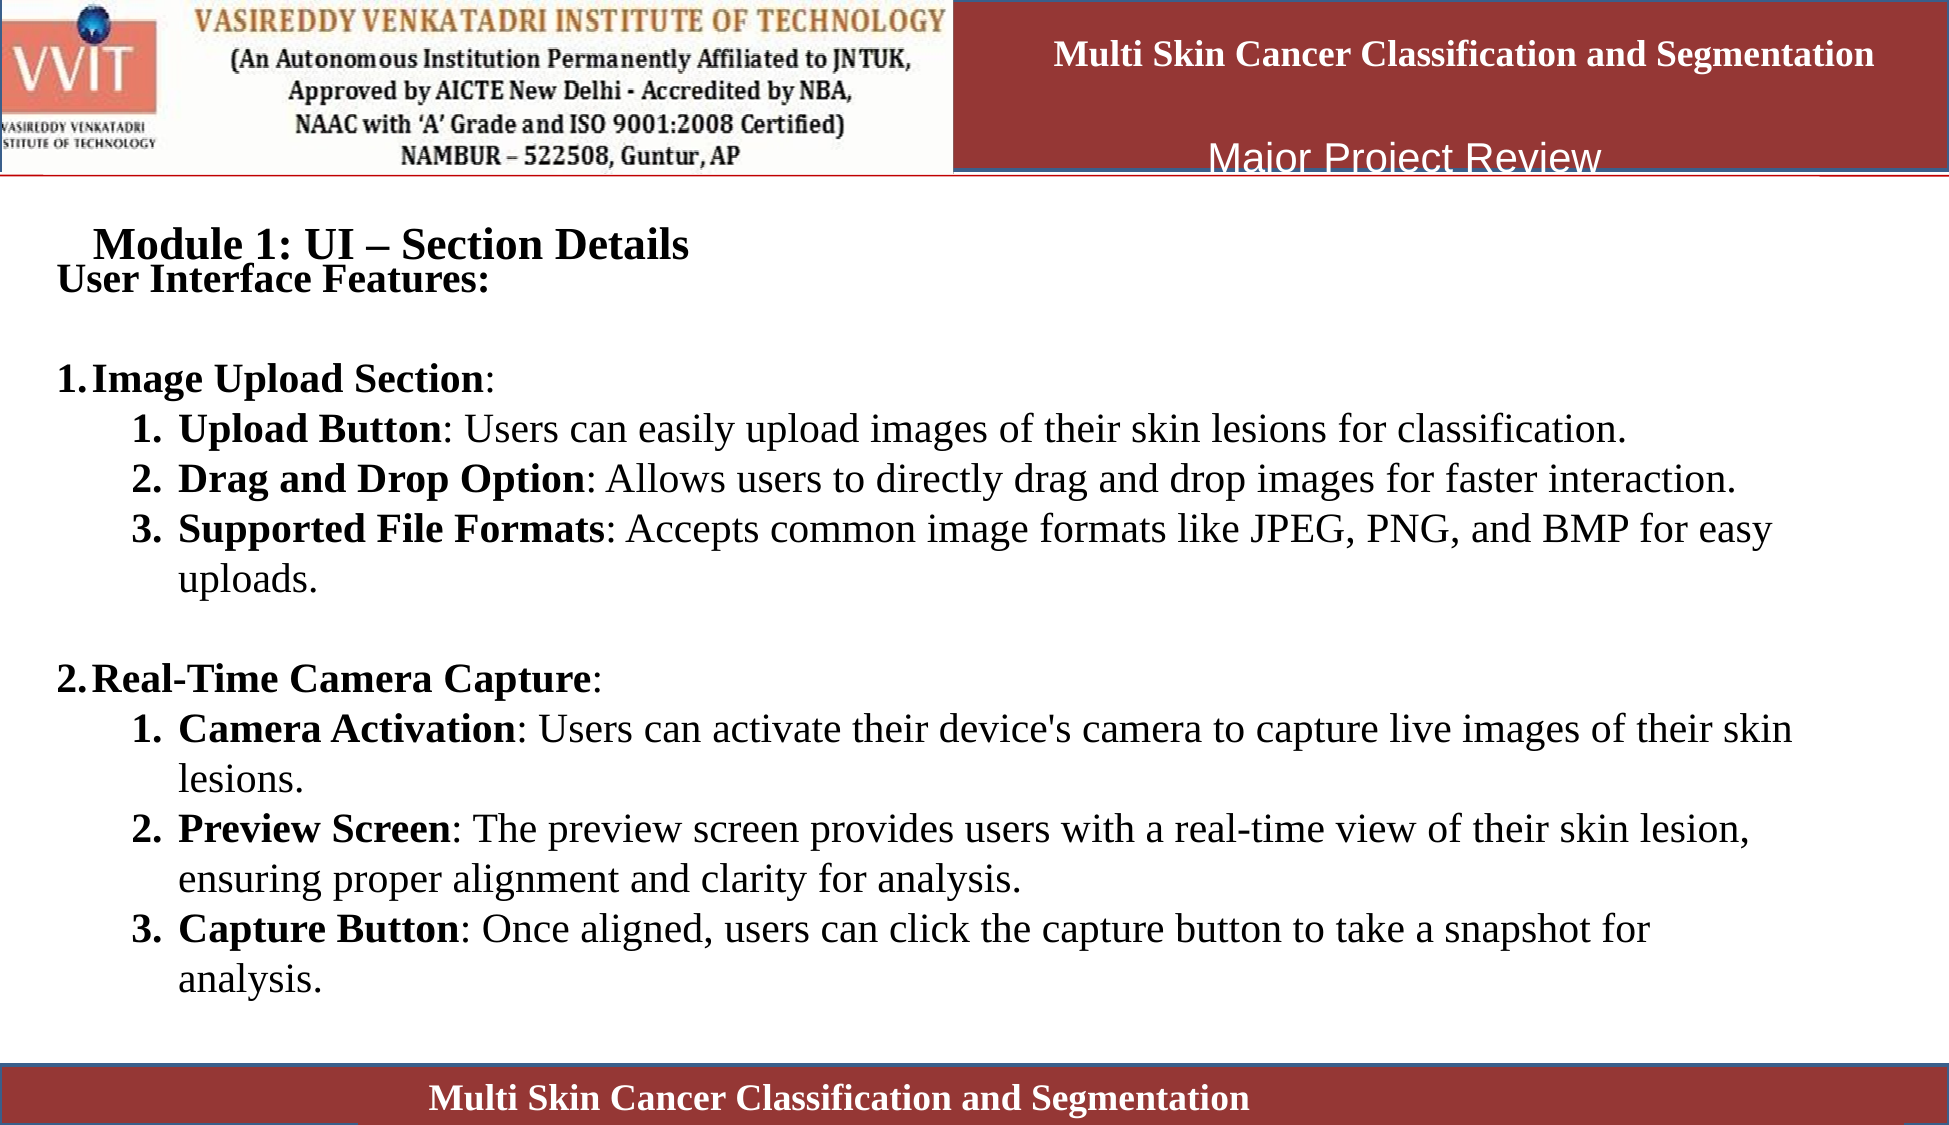

Multi Skin Cancer Classification and Segmentation

Module 1: UI – Section Details
User Interface Features:

Image Upload Section:
Upload Button: Users can easily upload images of their skin lesions for classification.
Drag and Drop Option: Allows users to directly drag and drop images for faster interaction.
Supported File Formats: Accepts common image formats like JPEG, PNG, and BMP for easy uploads.

Real-Time Camera Capture:
Camera Activation: Users can activate their device's camera to capture live images of their skin lesions.
Preview Screen: The preview screen provides users with a real-time view of their skin lesion, ensuring proper alignment and clarity for analysis.
Capture Button: Once aligned, users can click the capture button to take a snapshot for analysis.
Multi Skin Cancer Classification and Segmentation